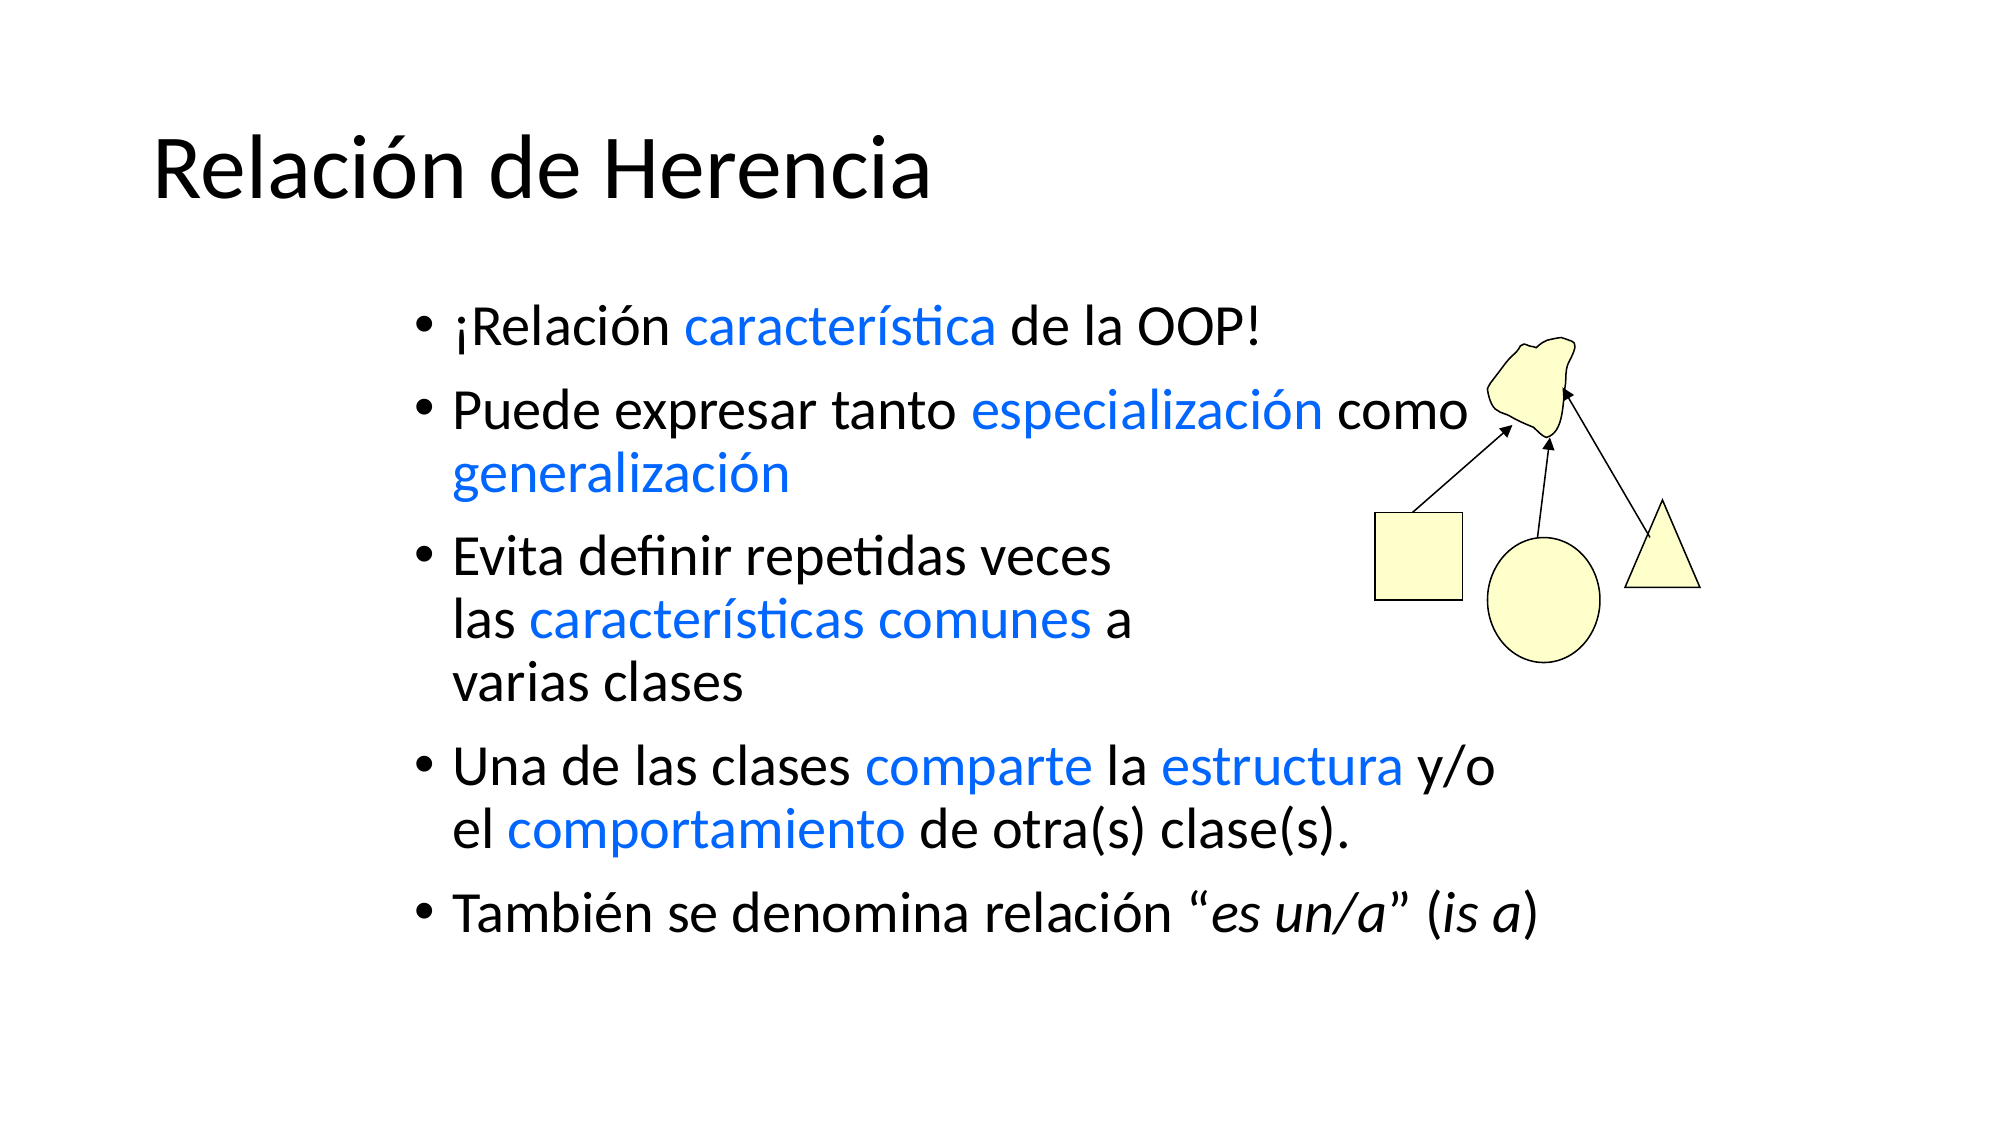

# Relación de Herencia
¡Relación característica de la OOP!
Puede expresar tanto especialización como generalización
Evita definir repetidas veces
las características comunes a
varias clases
Una de las clases comparte la estructura y/o el comportamiento de otra(s) clase(s).
También se denomina relación “es un/a” (is a)